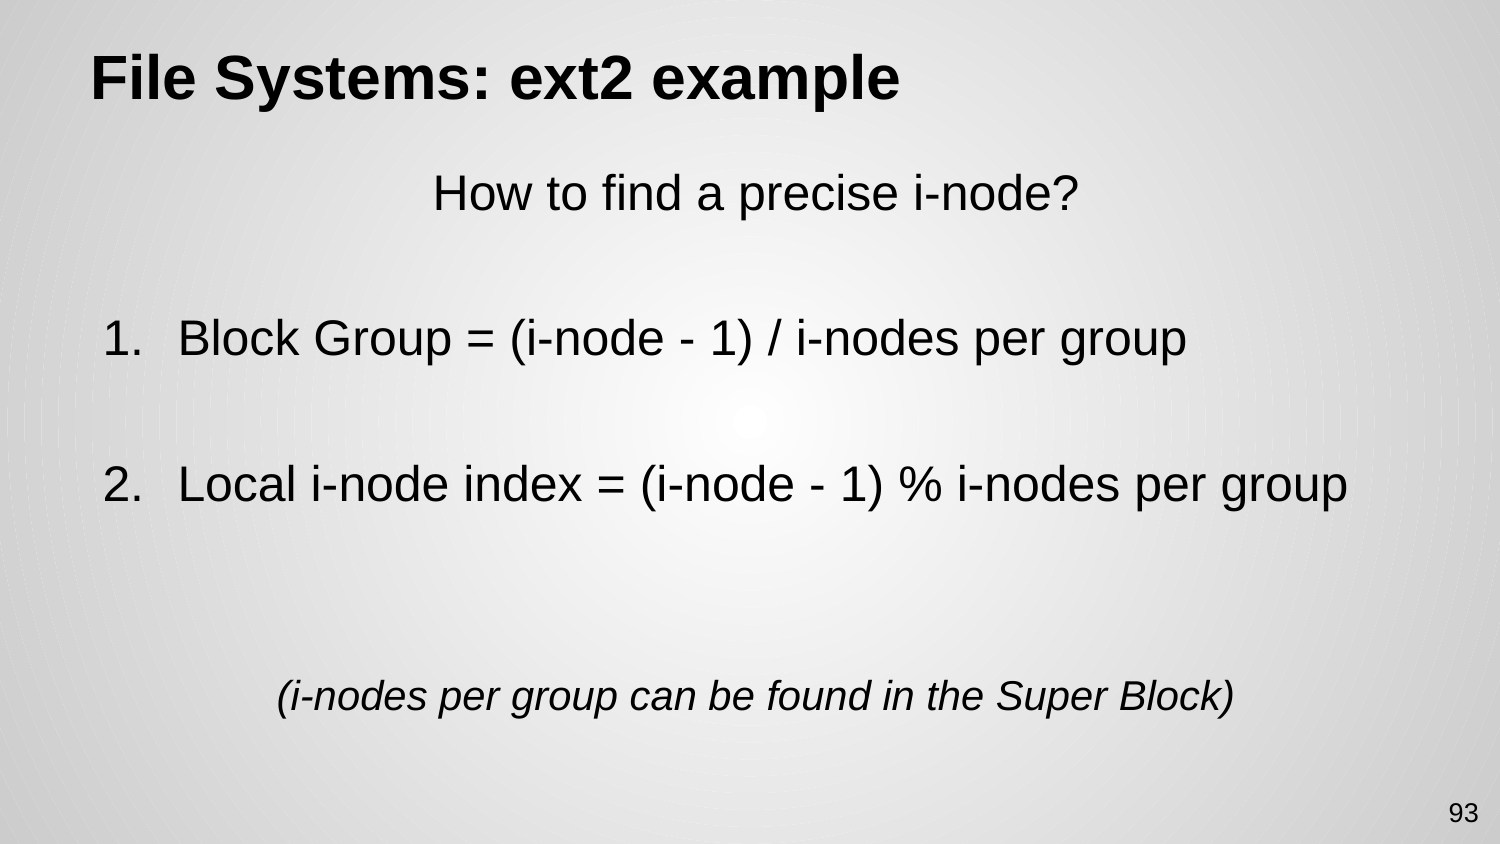

# File Systems: ext2 example
How to find a precise i-node?

Block Group = (i-node - 1) / i-nodes per group

Local i-node index = (i-node - 1) % i-nodes per group

(i-nodes per group can be found in the Super Block)

93